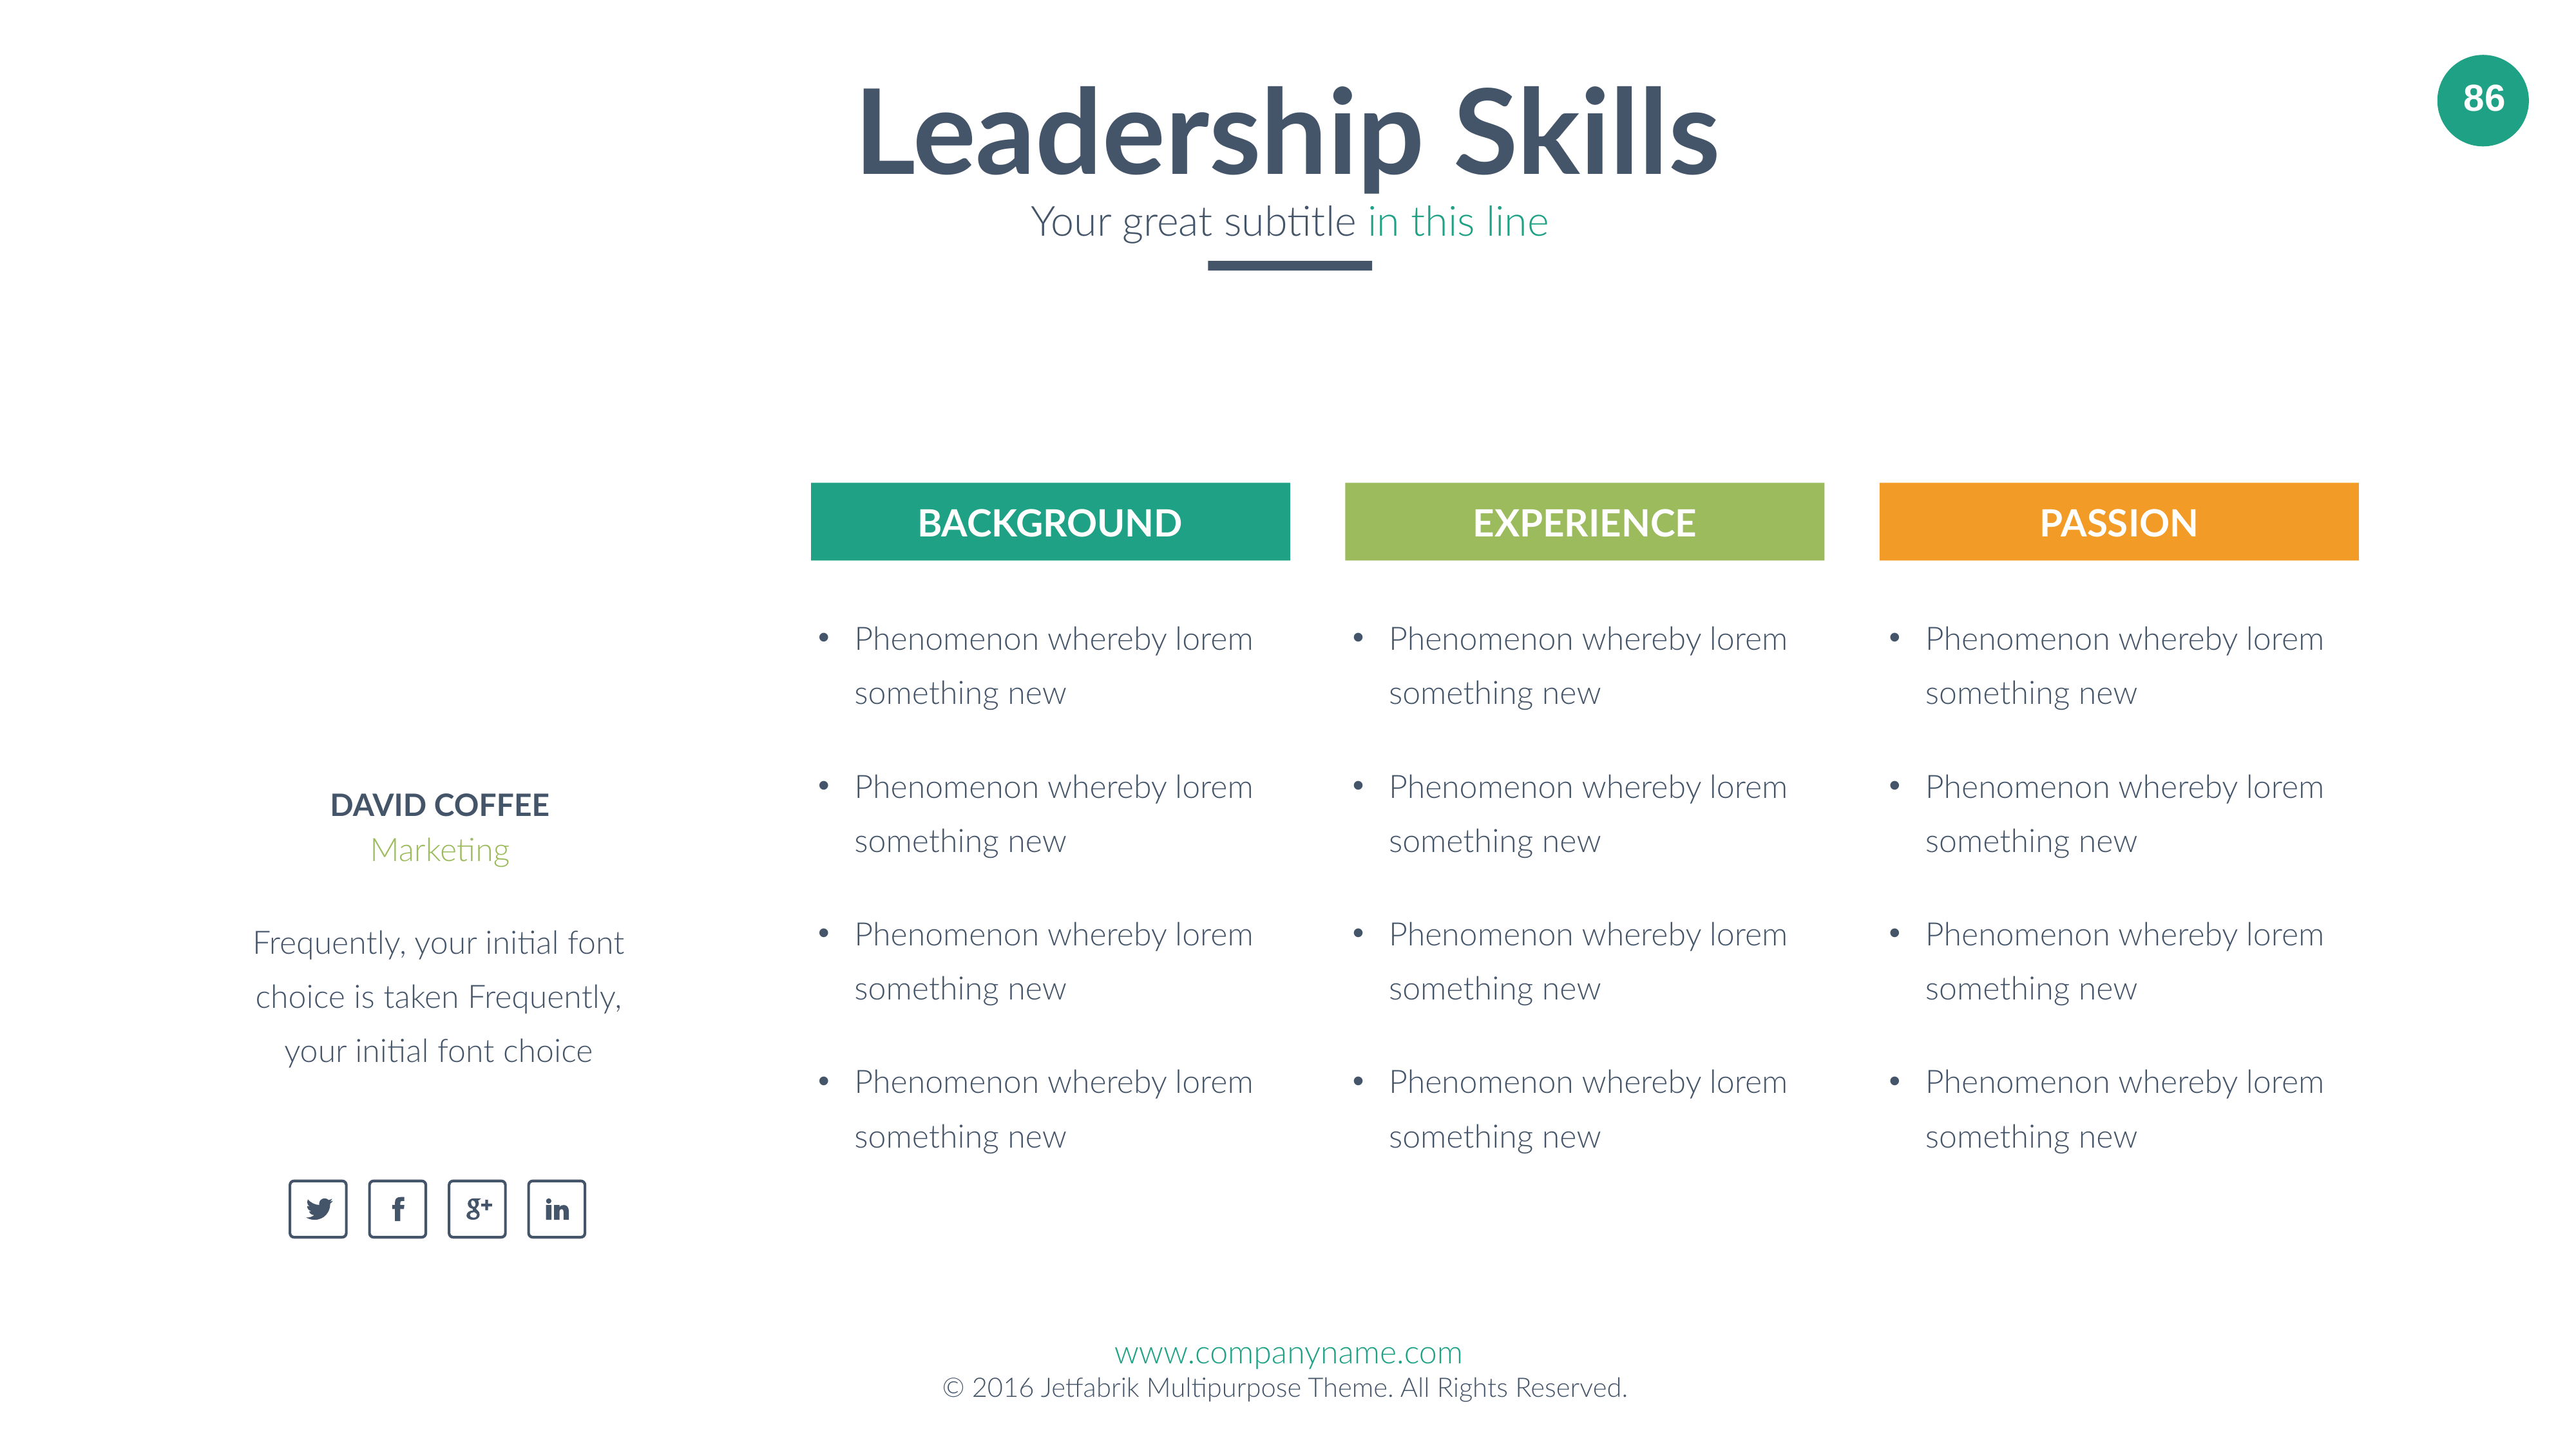

Leadership Skills
Your great subtitle in this line

BACKGROUND
EXPERIENCE
PASSION
Phenomenon whereby lorem something new
Phenomenon whereby lorem something new
Phenomenon whereby lorem something new
Phenomenon whereby lorem something new
Phenomenon whereby lorem something new
Phenomenon whereby lorem something new
DAVID COFFEE
Marketing
Phenomenon whereby lorem something new
Phenomenon whereby lorem something new
Phenomenon whereby lorem something new
Frequently, your initial font choice is taken Frequently, your initial font choice
Phenomenon whereby lorem something new
Phenomenon whereby lorem something new
Phenomenon whereby lorem something new